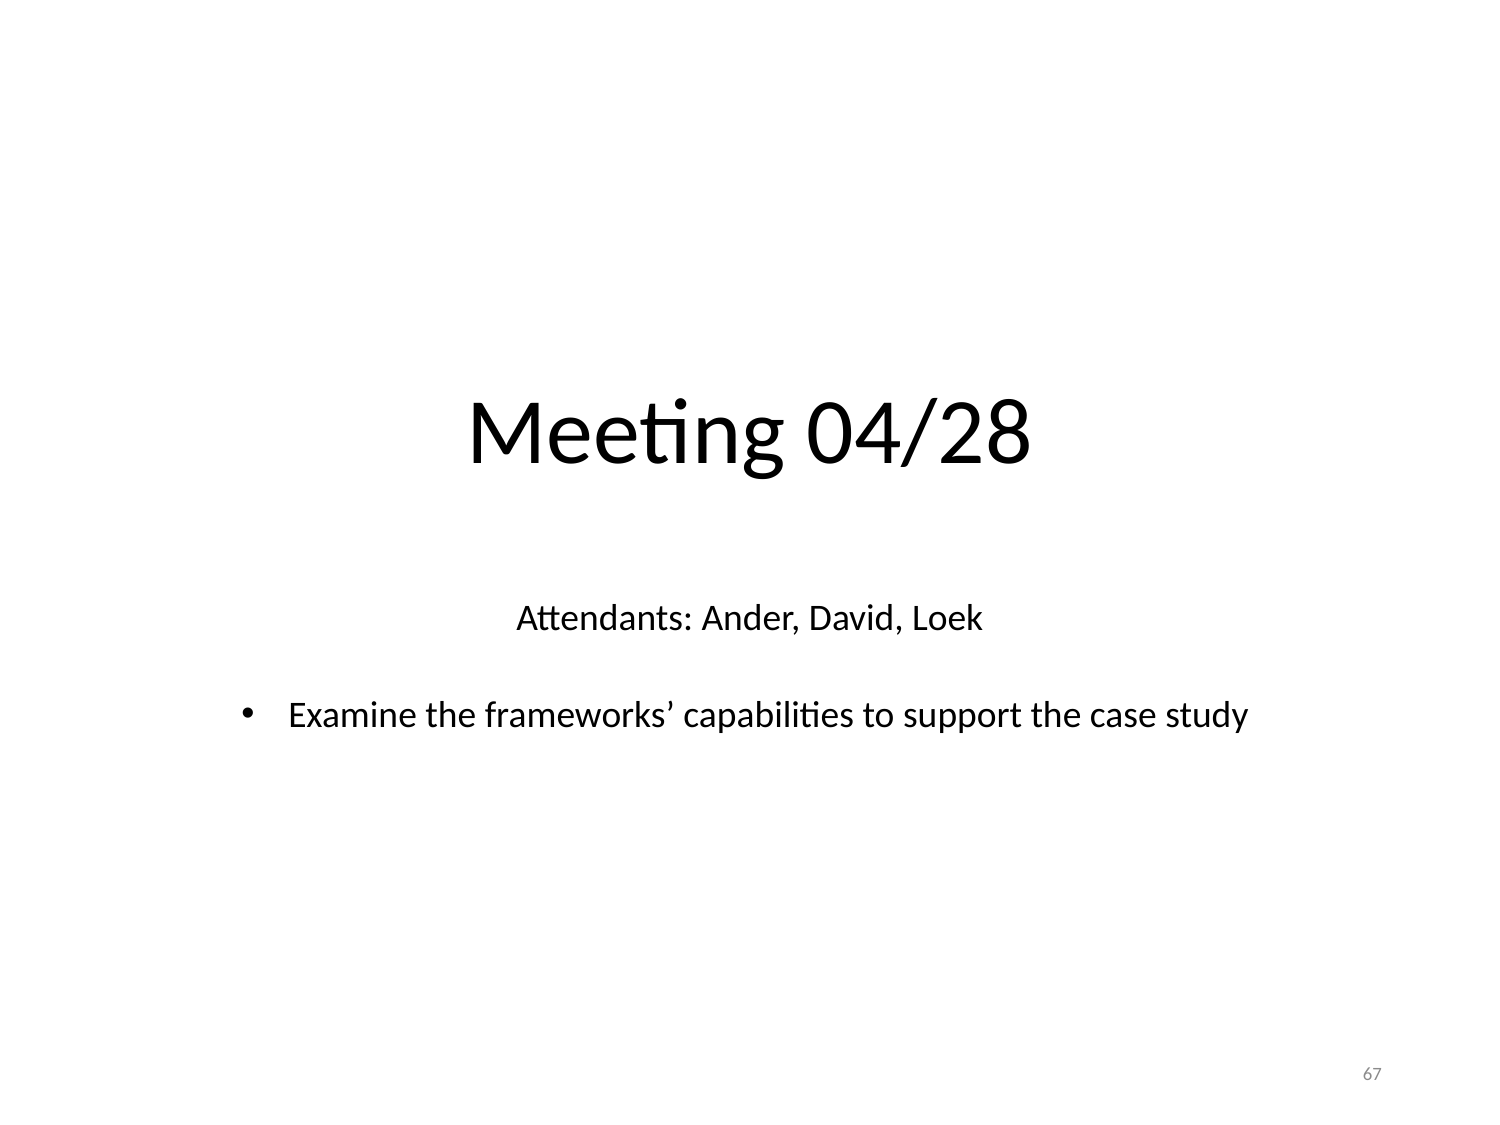

# Meeting 04/28
Attendants: Ander, David, Loek

Examine the frameworks’ capabilities to support the case study
67